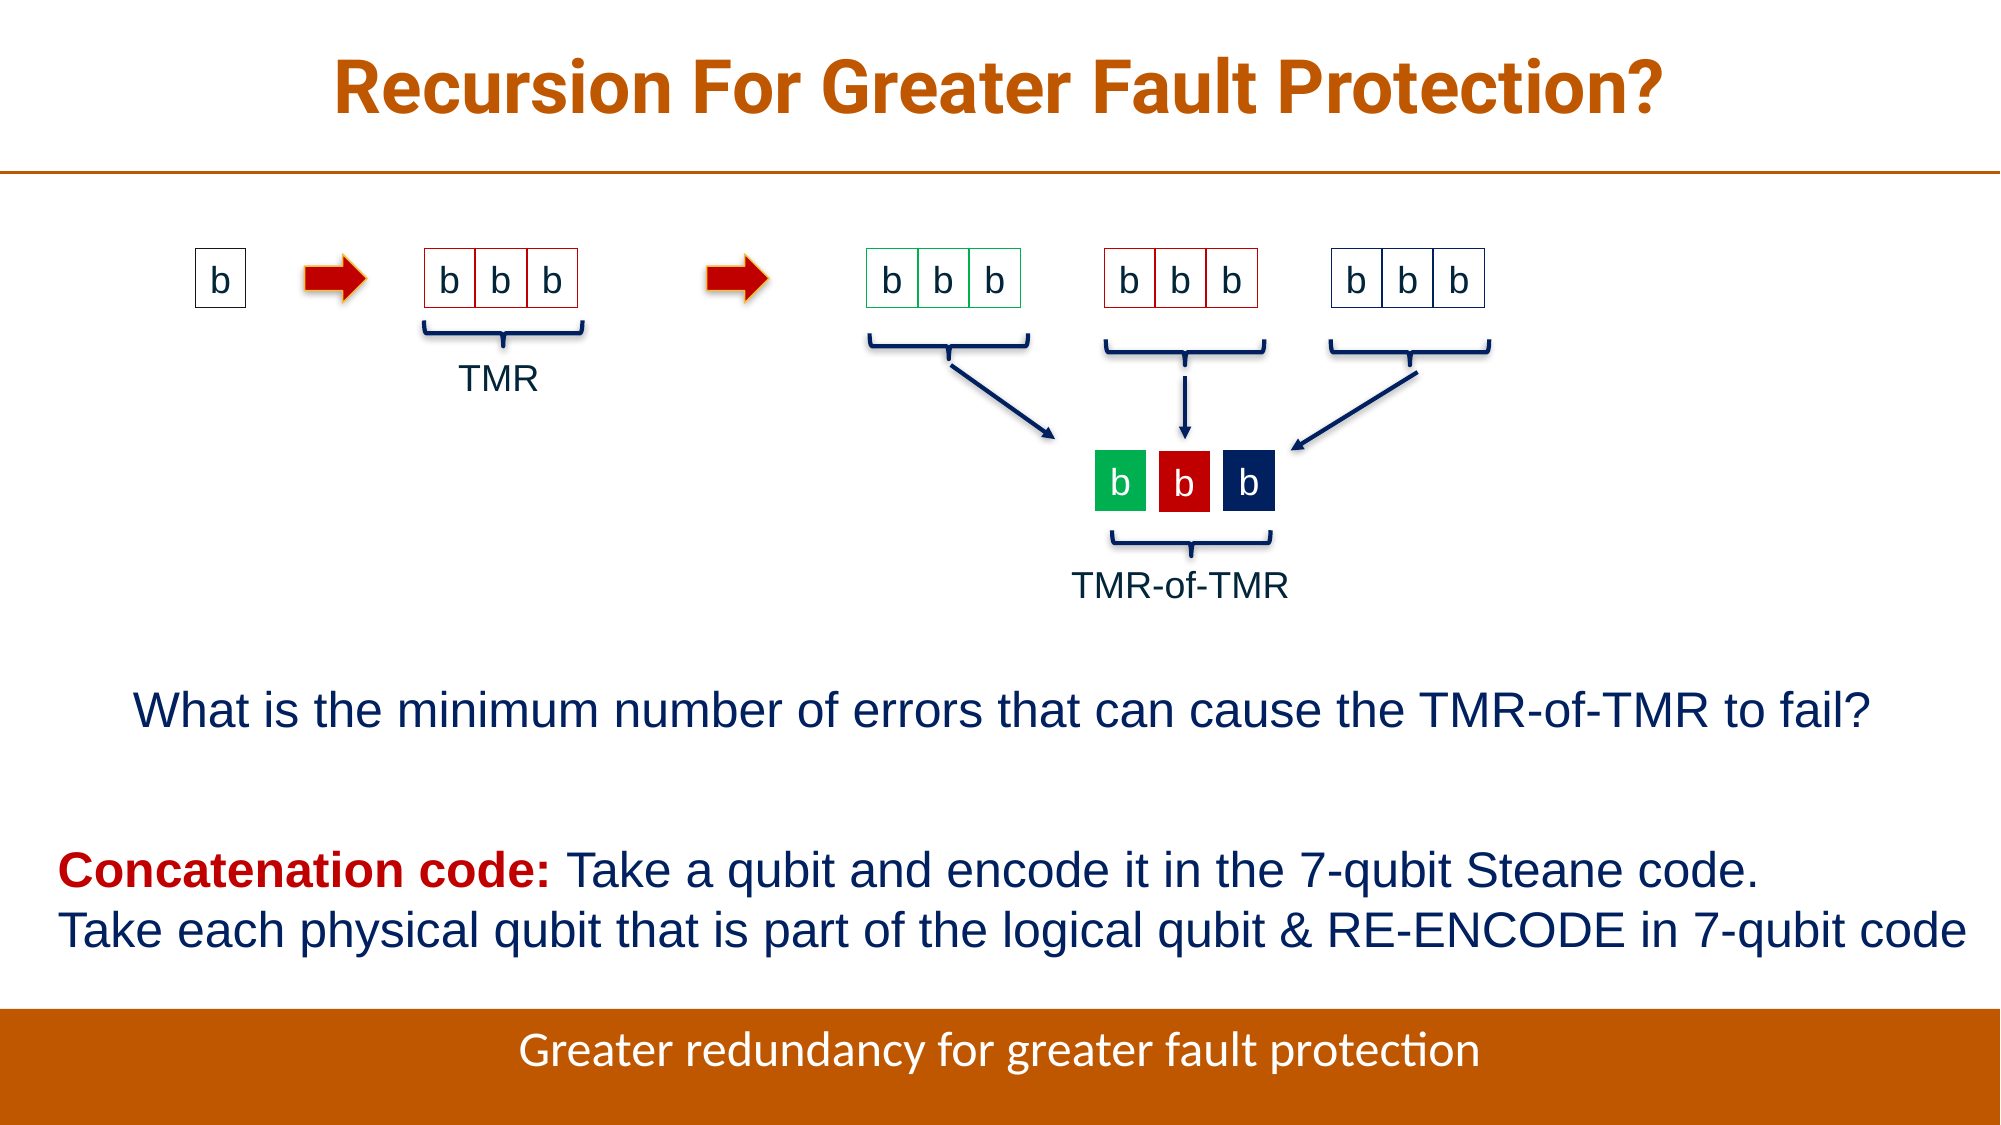

Recursion For Greater Fault Protection?
b
b
b
b
b
b
b
b
b
b
b
b
b

TMR
b
b
b

TMR-of-TMR
What is the minimum number of errors that can cause the TMR-of-TMR to fail?
Concatenation code: Take a qubit and encode it in the 7-qubit Steane code.
Take each physical qubit that is part of the logical qubit & RE-ENCODE in 7-qubit code
Greater redundancy for greater fault protection